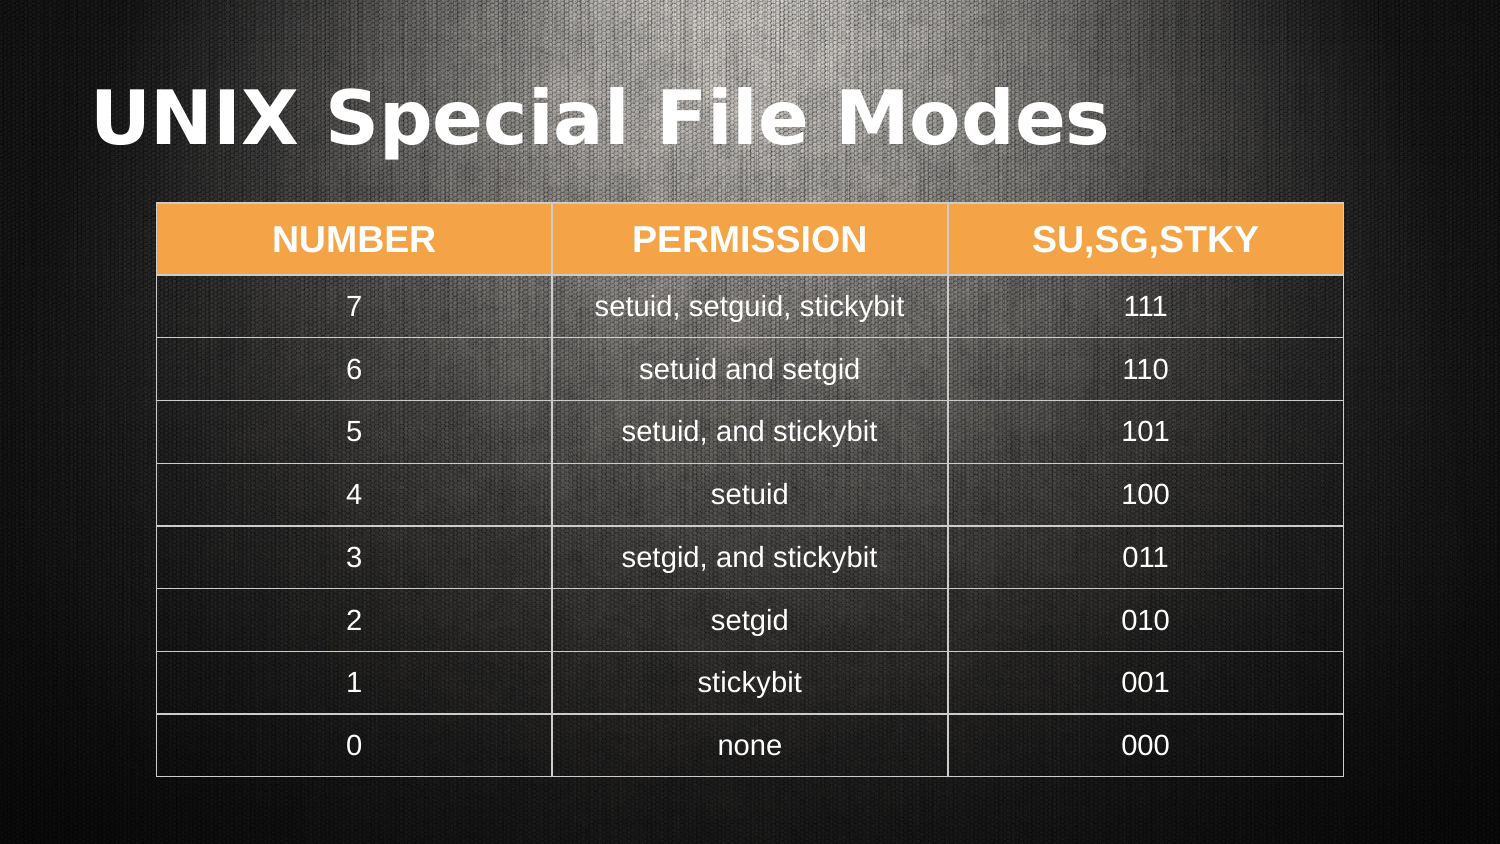

# UNIX Special File Modes
| NUMBER | PERMISSION | SU,SG,STKY |
| --- | --- | --- |
| 7 | setuid, setguid, stickybit | 111 |
| 6 | setuid and setgid | 110 |
| 5 | setuid, and stickybit | 101 |
| 4 | setuid | 100 |
| 3 | setgid, and stickybit | 011 |
| 2 | setgid | 010 |
| 1 | stickybit | 001 |
| 0 | none | 000 |